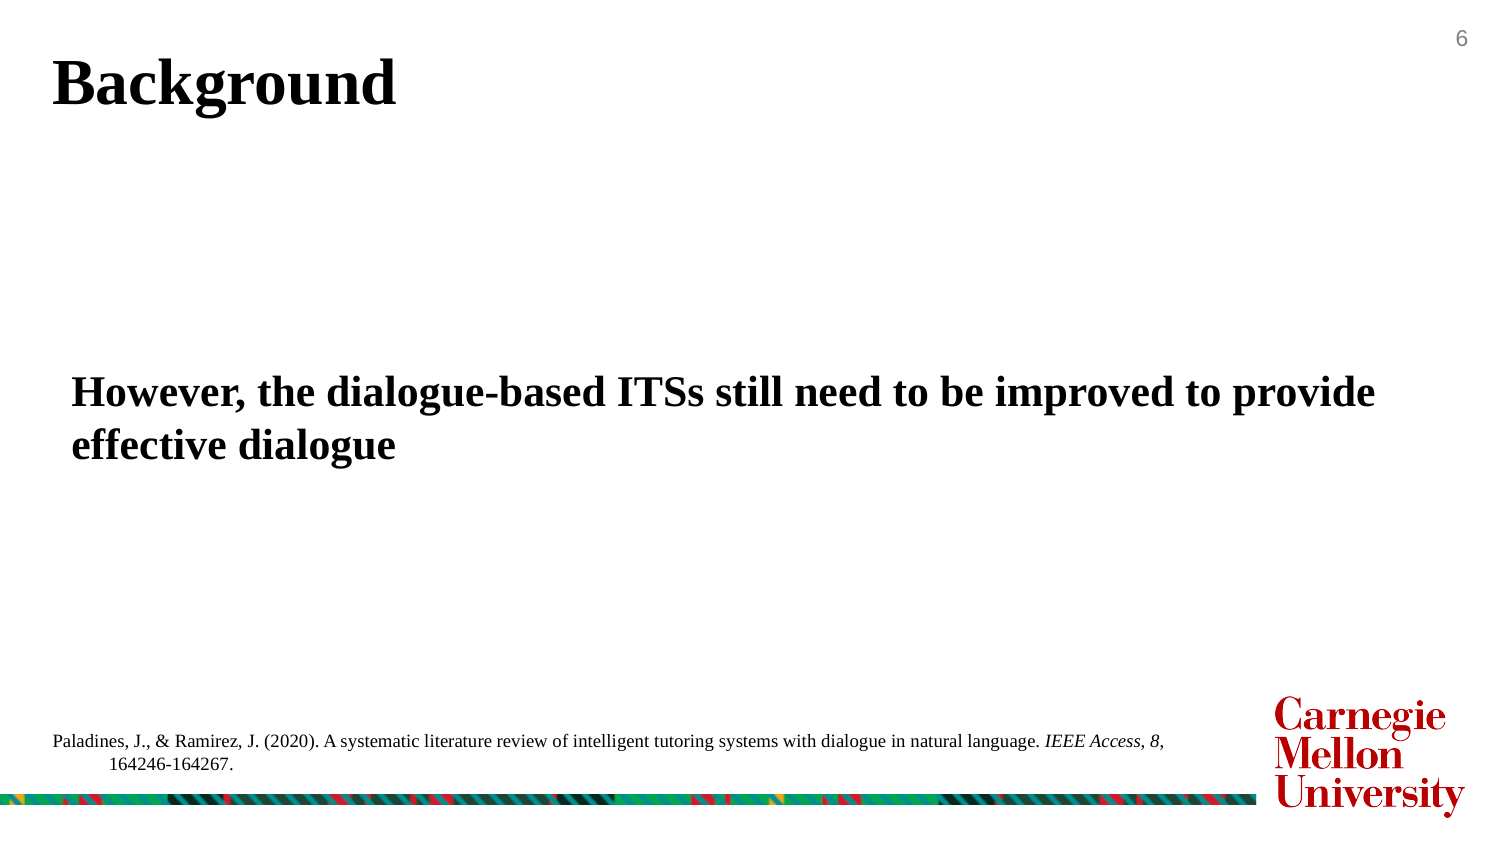

Background
However, the dialogue-based ITSs still need to be improved to provide effective dialogue
Paladines, J., & Ramirez, J. (2020). A systematic literature review of intelligent tutoring systems with dialogue in natural language. IEEE Access, 8, 164246-164267.